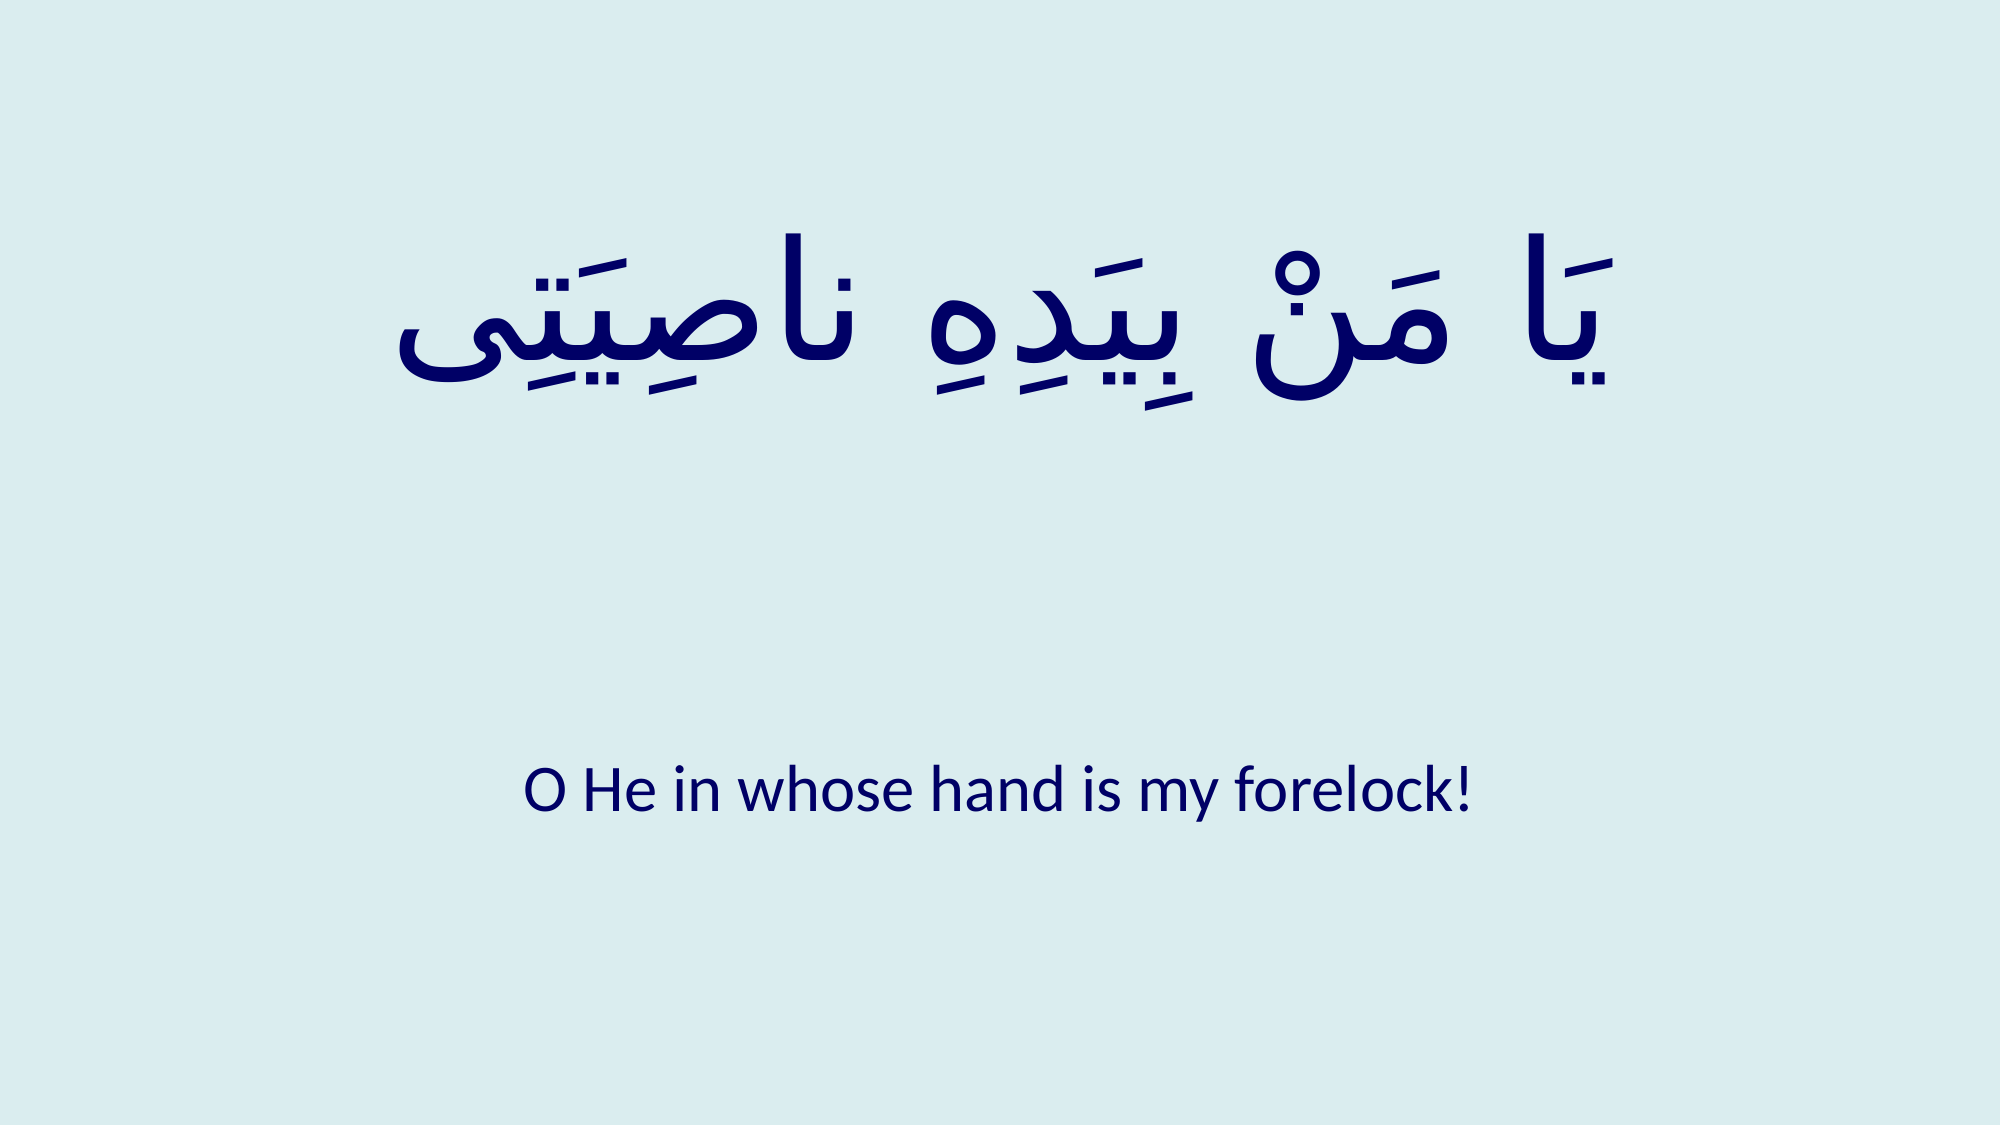

# یَا مَنْ بِیَدِهِ ناصِیَتِی
O He in whose hand is my forelock!